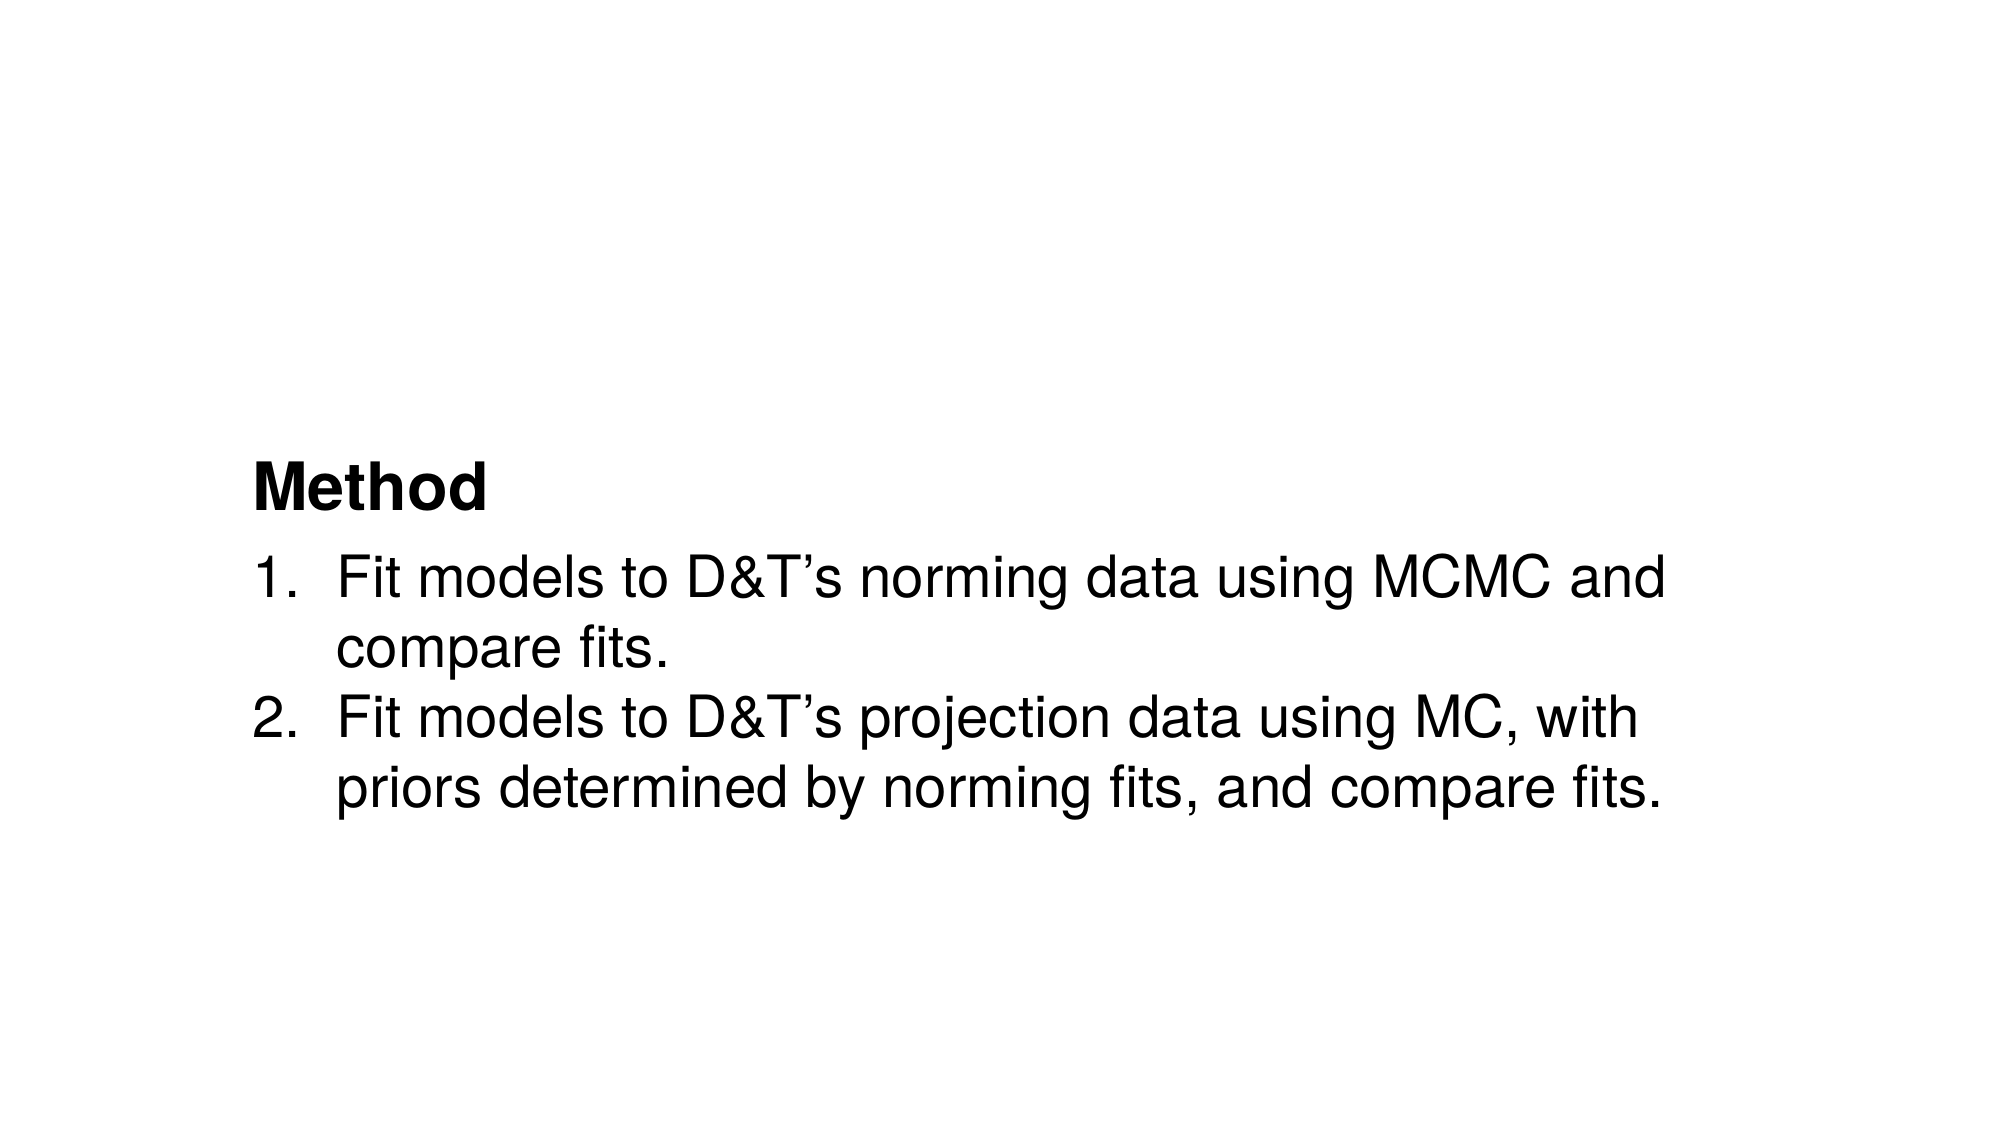

Method
Fit models to D&T’s norming data using MCMC and compare fits.
Fit models to D&T’s projection data using MC, with priors determined by norming fits, and compare fits.